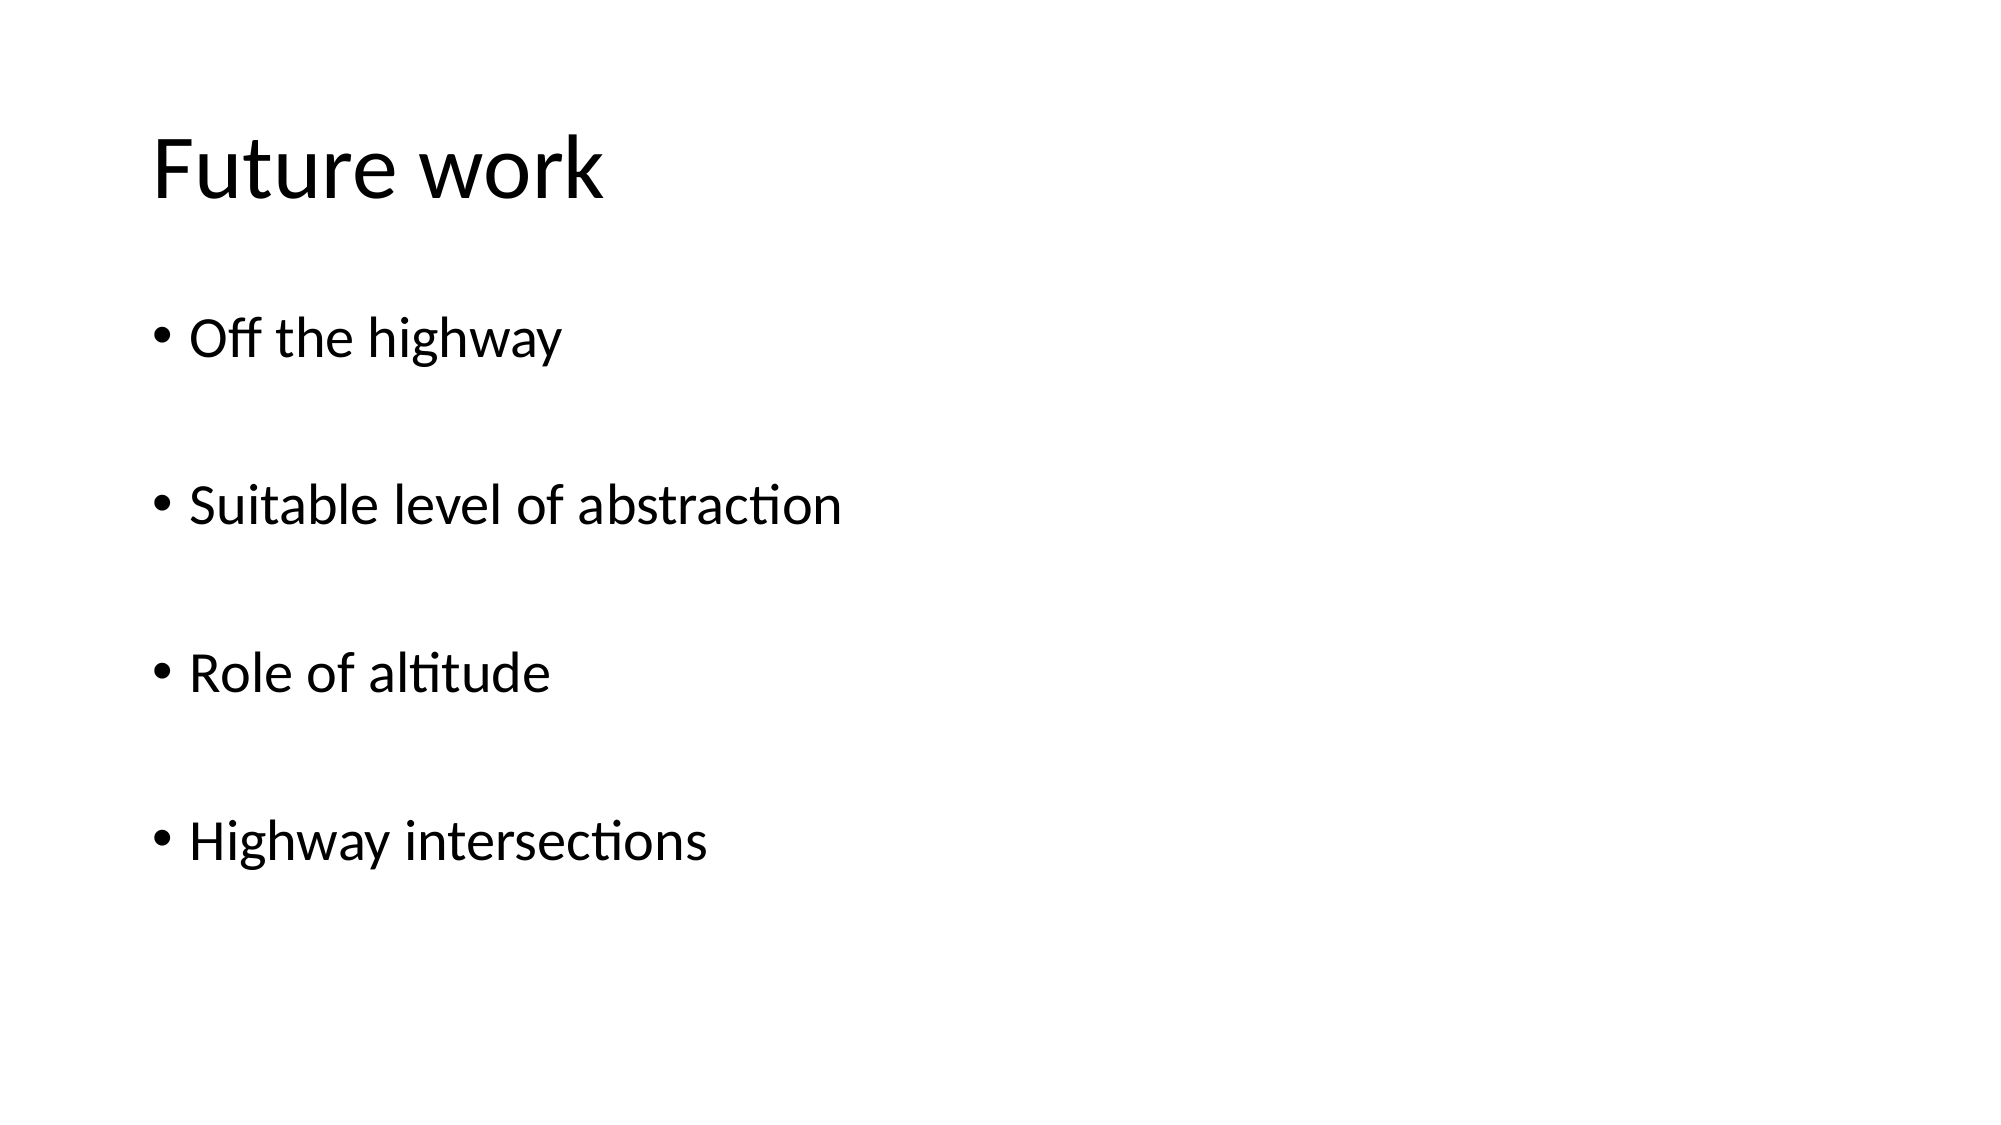

# Future work
Off the highway

Suitable level of abstraction

Role of altitude

Highway intersections